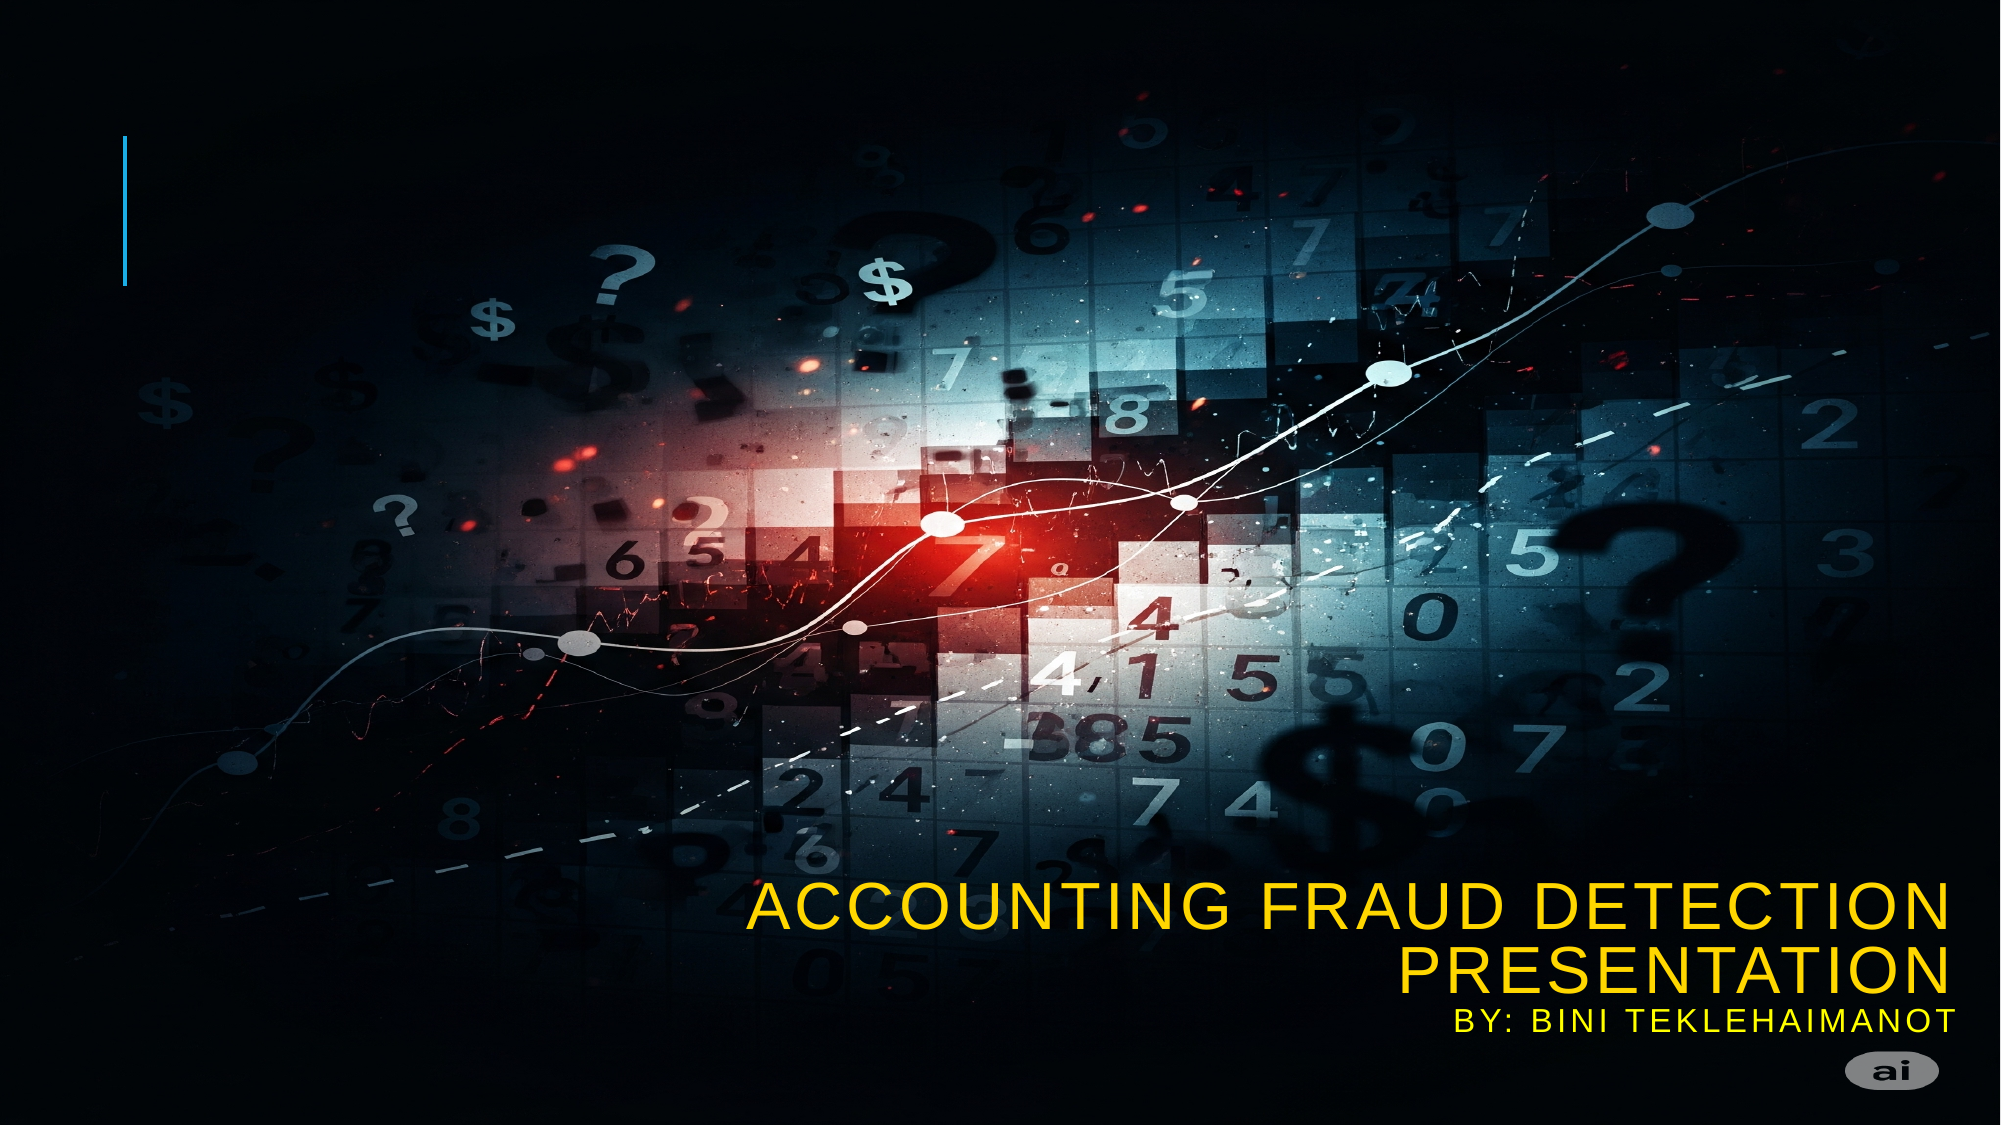

# Accounting Fraud Detection Presentation By: Bini Teklehaimanot